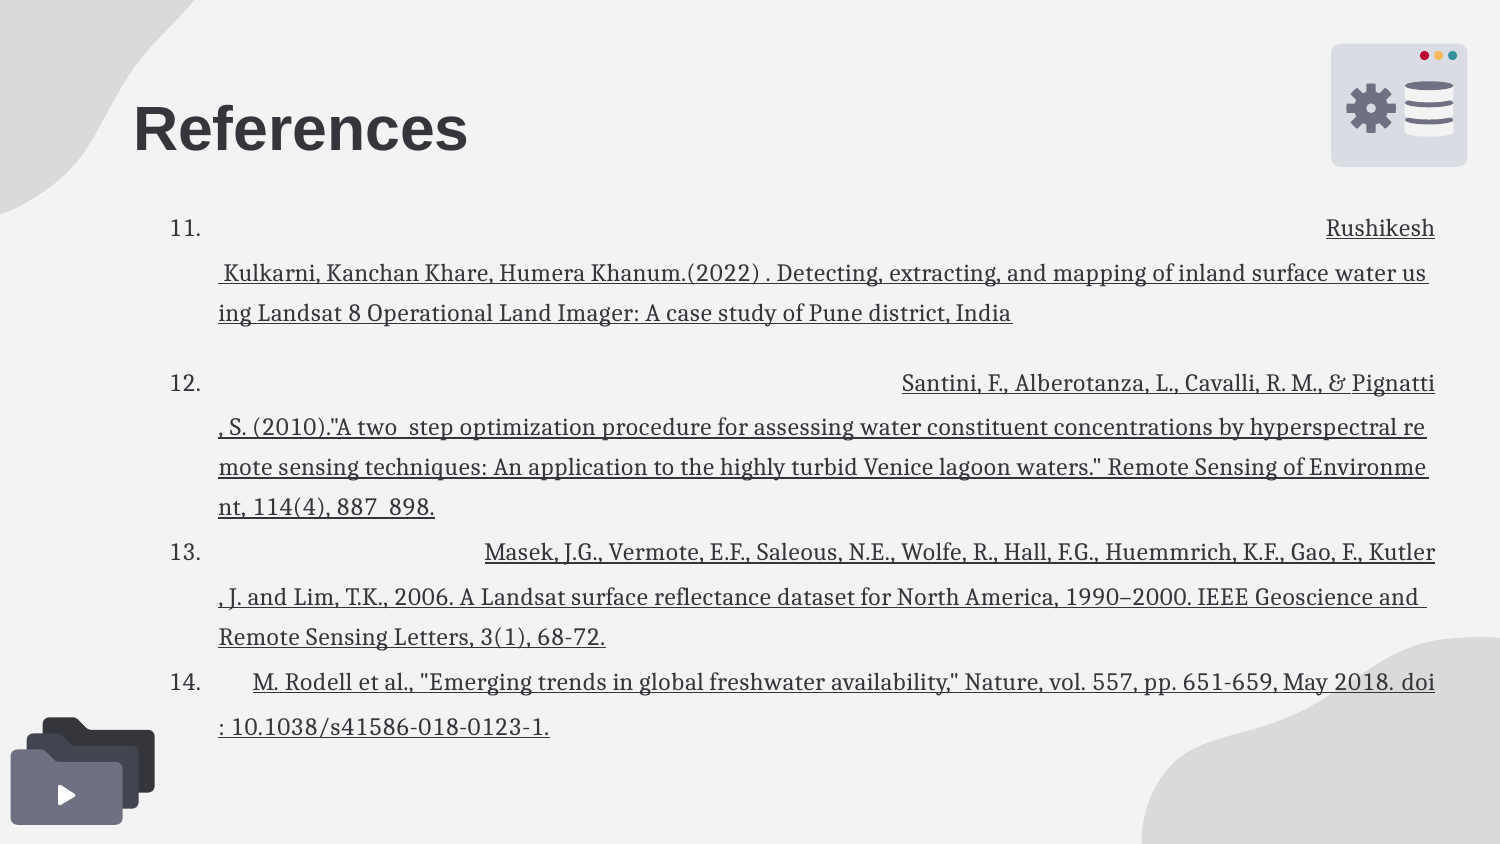

# References
11. Rushikesh Kulkarni, Kanchan Khare, Humera Khanum.(2022) . Detecting, extracting, and mapping of inland surface water using Landsat 8 Operational Land Imager: A case study of Pune district, India
12. Santini, F., Alberotanza, L., Cavalli, R. M., & Pignatti, S. (2010)."A two  step optimization procedure for assessing water constituent concentrations by hyperspectral remote sensing techniques: An application to the highly turbid Venice lagoon waters." Remote Sensing of Environment, 114(4), 887  898.
13. Masek, J.G., Vermote, E.F., Saleous, N.E., Wolfe, R., Hall, F.G., Huemmrich, K.F., Gao, F., Kutler, J. and Lim, T.K., 2006. A Landsat surface reflectance dataset for North America, 1990–2000. IEEE Geoscience and Remote Sensing Letters, 3(1), 68-72.
14. M. Rodell et al., "Emerging trends in global freshwater availability," Nature, vol. 557, pp. 651-659, May 2018. doi: 10.1038/s41586-018-0123-1.